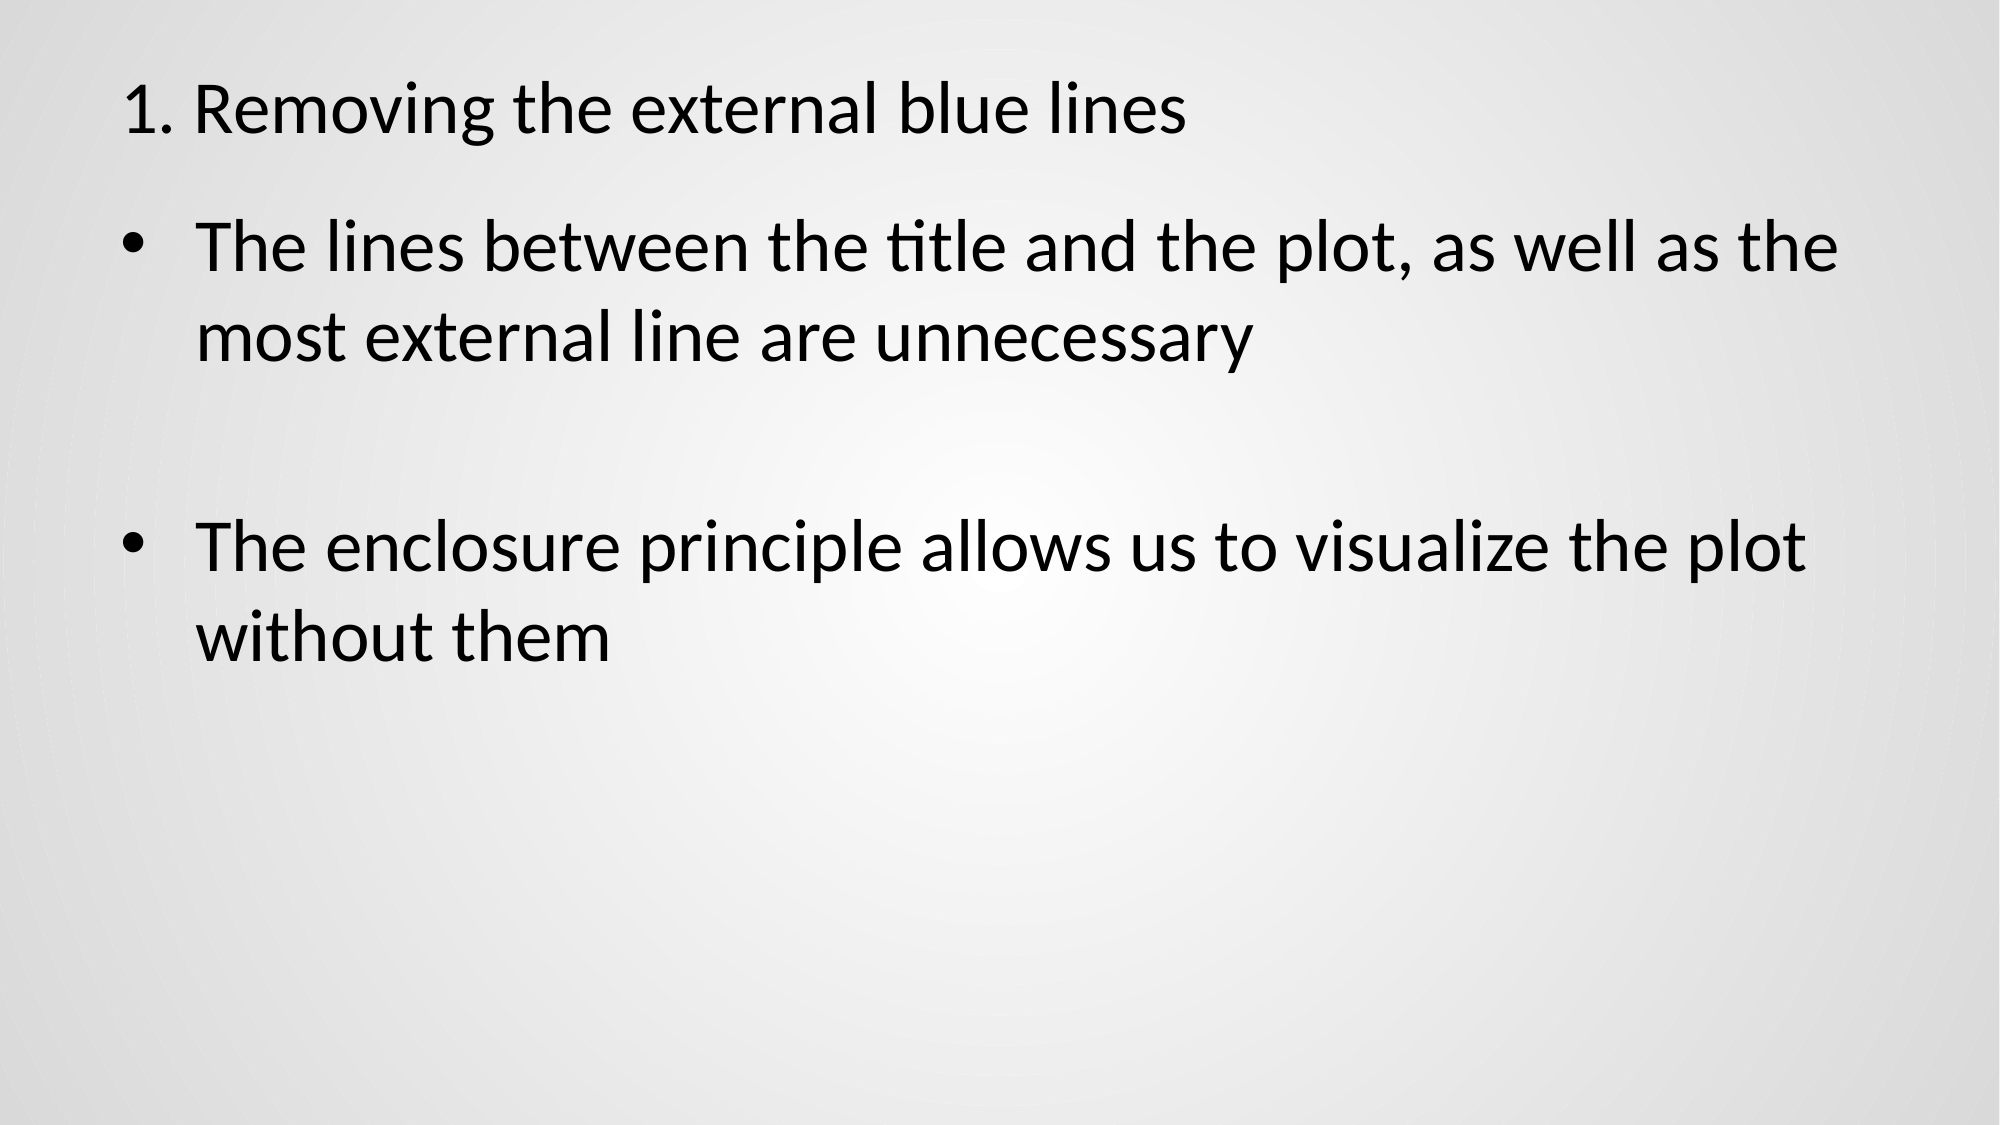

# 1. Removing the external blue lines
The lines between the title and the plot, as well as the most external line are unnecessary

The enclosure principle allows us to visualize the plot without them